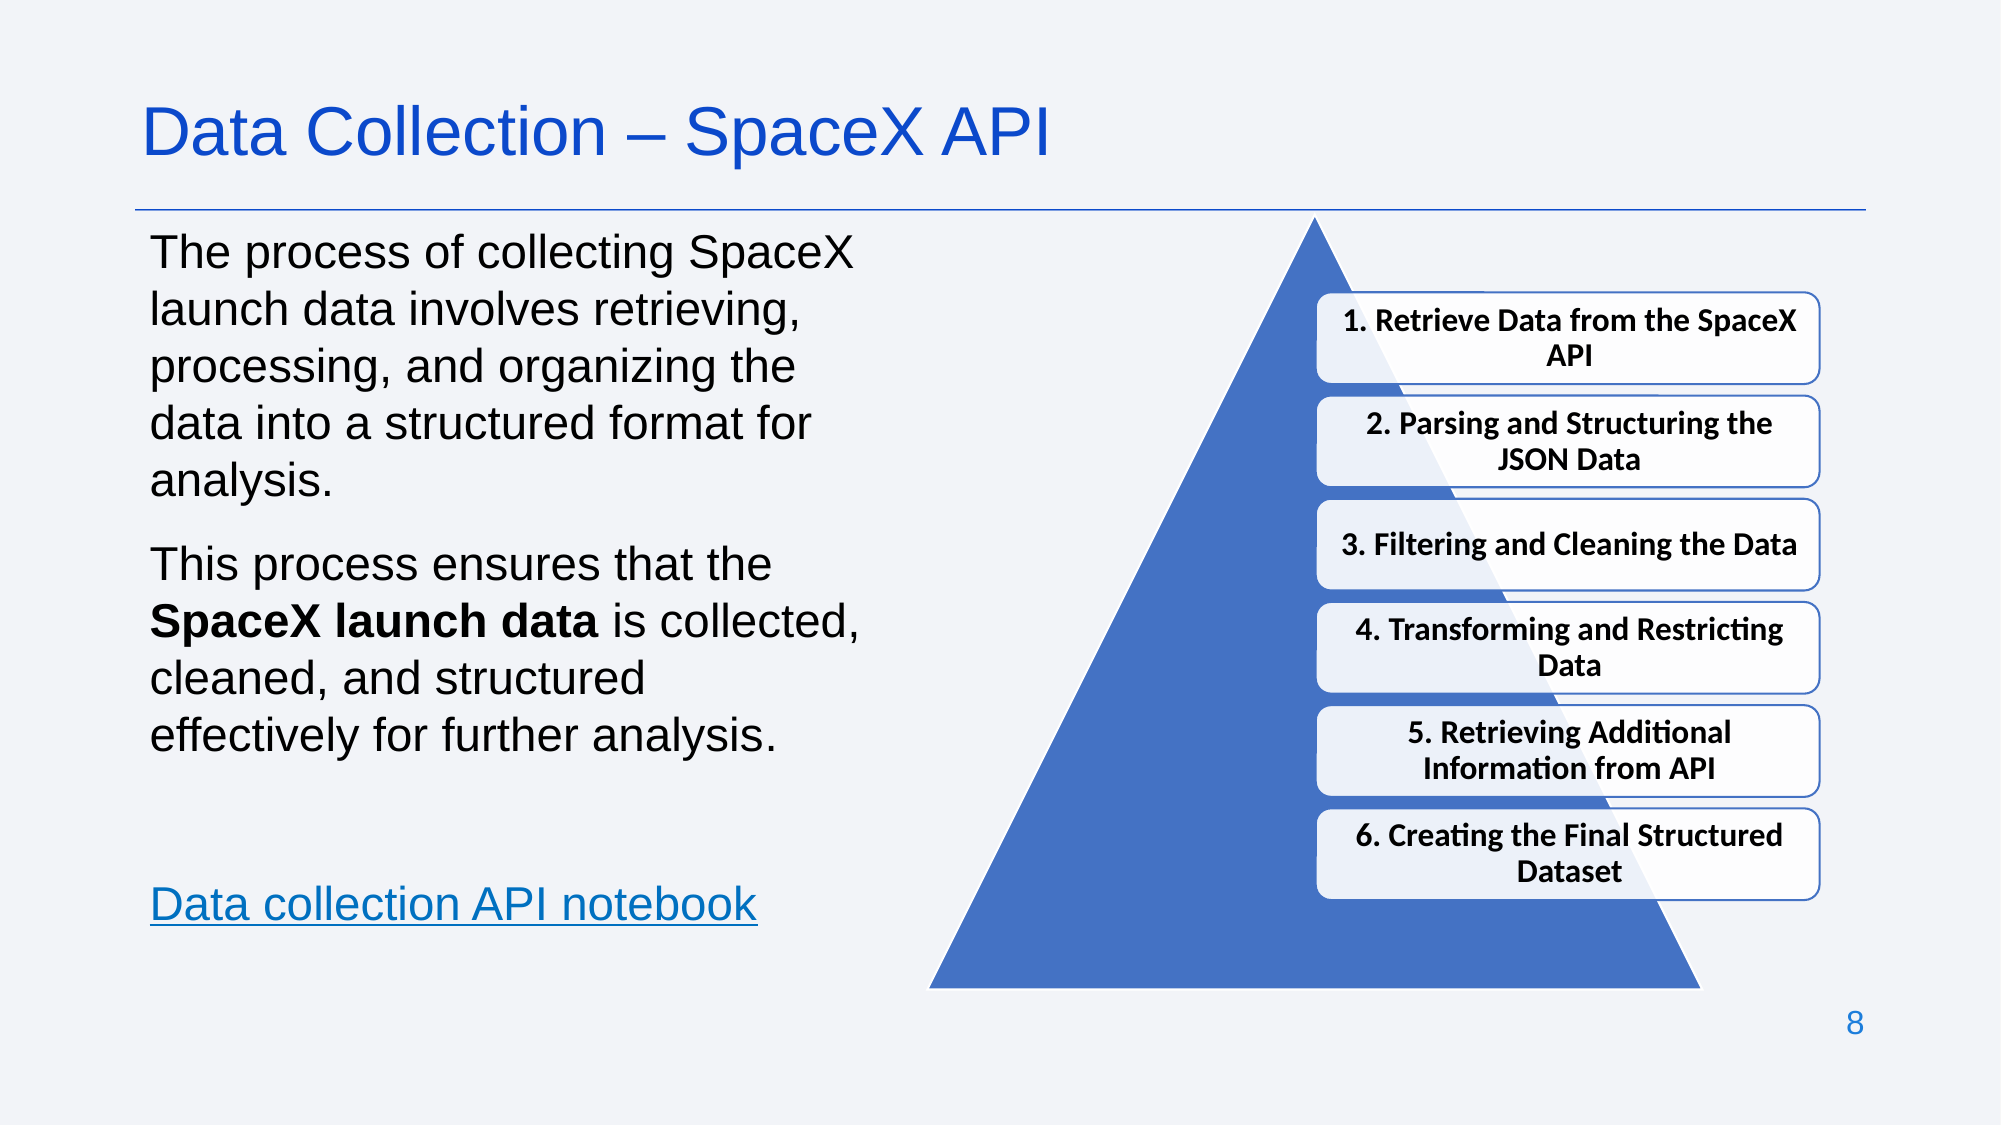

Data Collection – SpaceX API
The process of collecting SpaceX launch data involves retrieving, processing, and organizing the data into a structured format for analysis.
This process ensures that the SpaceX launch data is collected, cleaned, and structured effectively for further analysis.

Data collection API notebook

1. Retrieve Data from the SpaceX API
2. Parsing and Structuring the JSON Data
3. Filtering and Cleaning the Data
4. Transforming and Restricting Data
5. Retrieving Additional Information from API
6. Creating the Final Structured Dataset
8